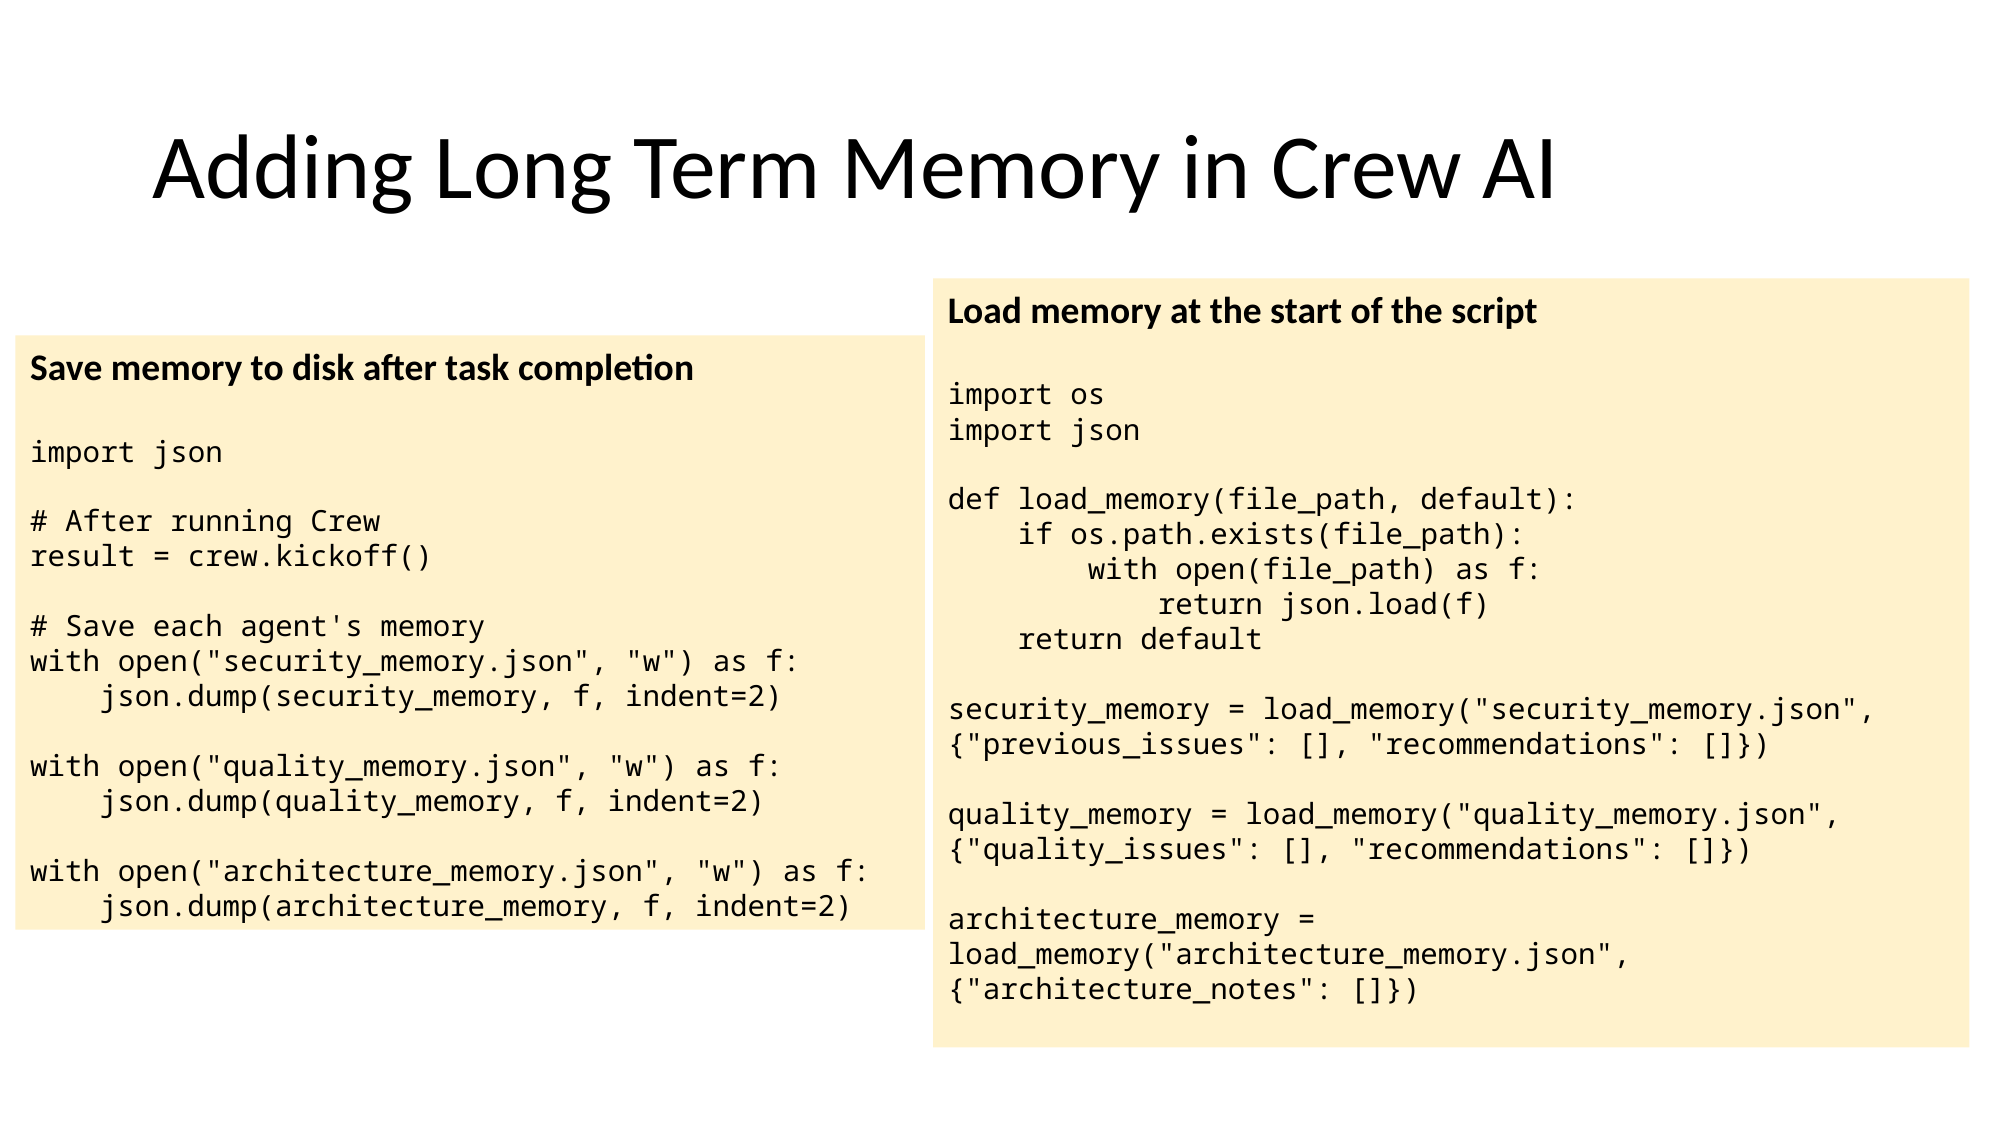

# Adding Long Term Memory in Crew AI
Load memory at the start of the script

import os
import json

def load_memory(file_path, default):
    if os.path.exists(file_path):
        with open(file_path) as f:
            return json.load(f)
    return default

security_memory = load_memory("security_memory.json", {"previous_issues": [], "recommendations": []})

quality_memory = load_memory("quality_memory.json", {"quality_issues": [], "recommendations": []})

architecture_memory = load_memory("architecture_memory.json", {"architecture_notes": []})

Save memory to disk after task completion

import json

# After running Crew
result = crew.kickoff()

# Save each agent's memory
with open("security_memory.json", "w") as f:
    json.dump(security_memory, f, indent=2)

with open("quality_memory.json", "w") as f:
    json.dump(quality_memory, f, indent=2)

with open("architecture_memory.json", "w") as f:
    json.dump(architecture_memory, f, indent=2)